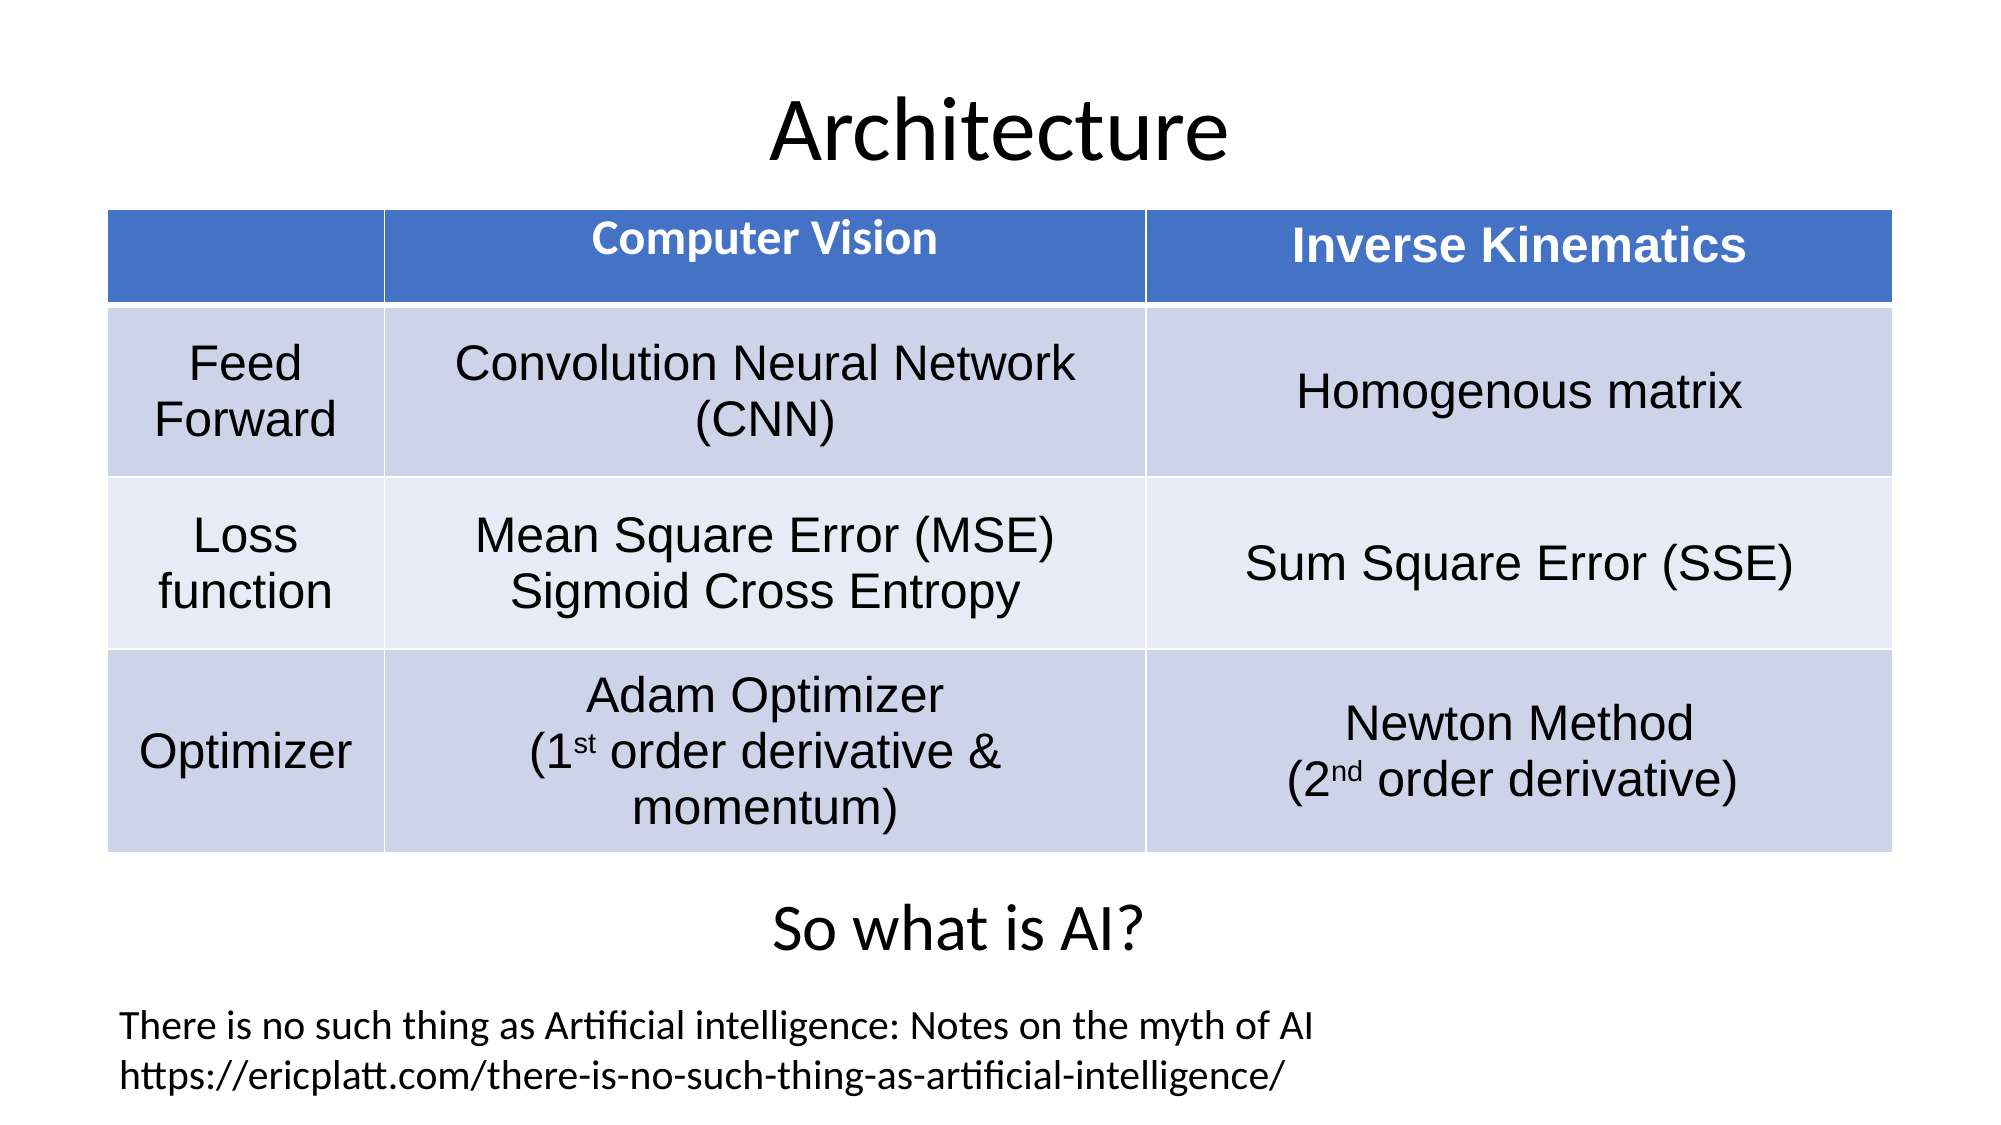

# Architecture
|  | Computer Vision | Inverse Kinematics |
| --- | --- | --- |
| Feed Forward | Convolution Neural Network (CNN) | Homogenous matrix |
| Loss function | Mean Square Error (MSE) Sigmoid Cross Entropy | Sum Square Error (SSE) |
| Optimizer | Adam Optimizer (1st order derivative & momentum) | Newton Method (2nd order derivative) |
So what is AI?
There is no such thing as Artificial intelligence: Notes on the myth of AI
https://ericplatt.com/there-is-no-such-thing-as-artificial-intelligence/